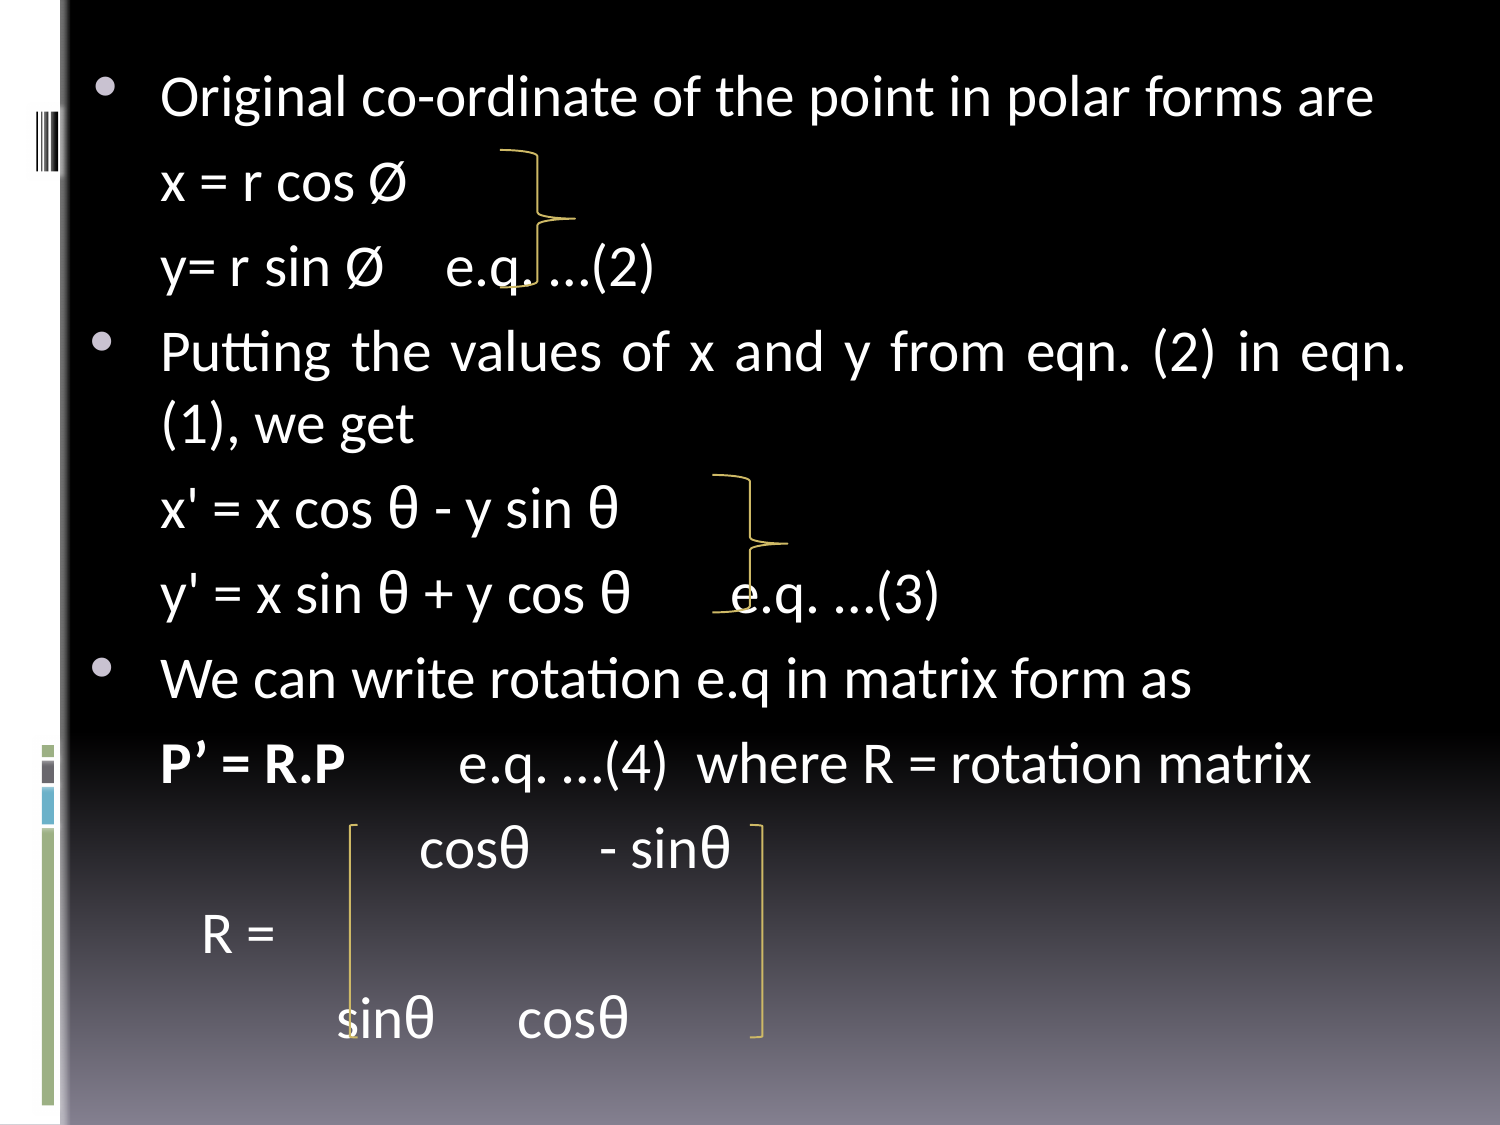

Original co-ordinate of the point in polar forms are
		x = r cos Ø
		y= r sin Ø		e.q. …(2)
Putting the values of x and y from eqn. (2) in eqn.(1), we get
		x' = x cos θ - y sin θ
		y' = x sin θ + y cos θ		e.q. …(3)
We can write rotation e.q in matrix form as
		P’ = R.P   	 e.q. …(4)  where R = rotation matrix
                        cosθ     - sinθ
	   R =
		             sinθ      cosθ